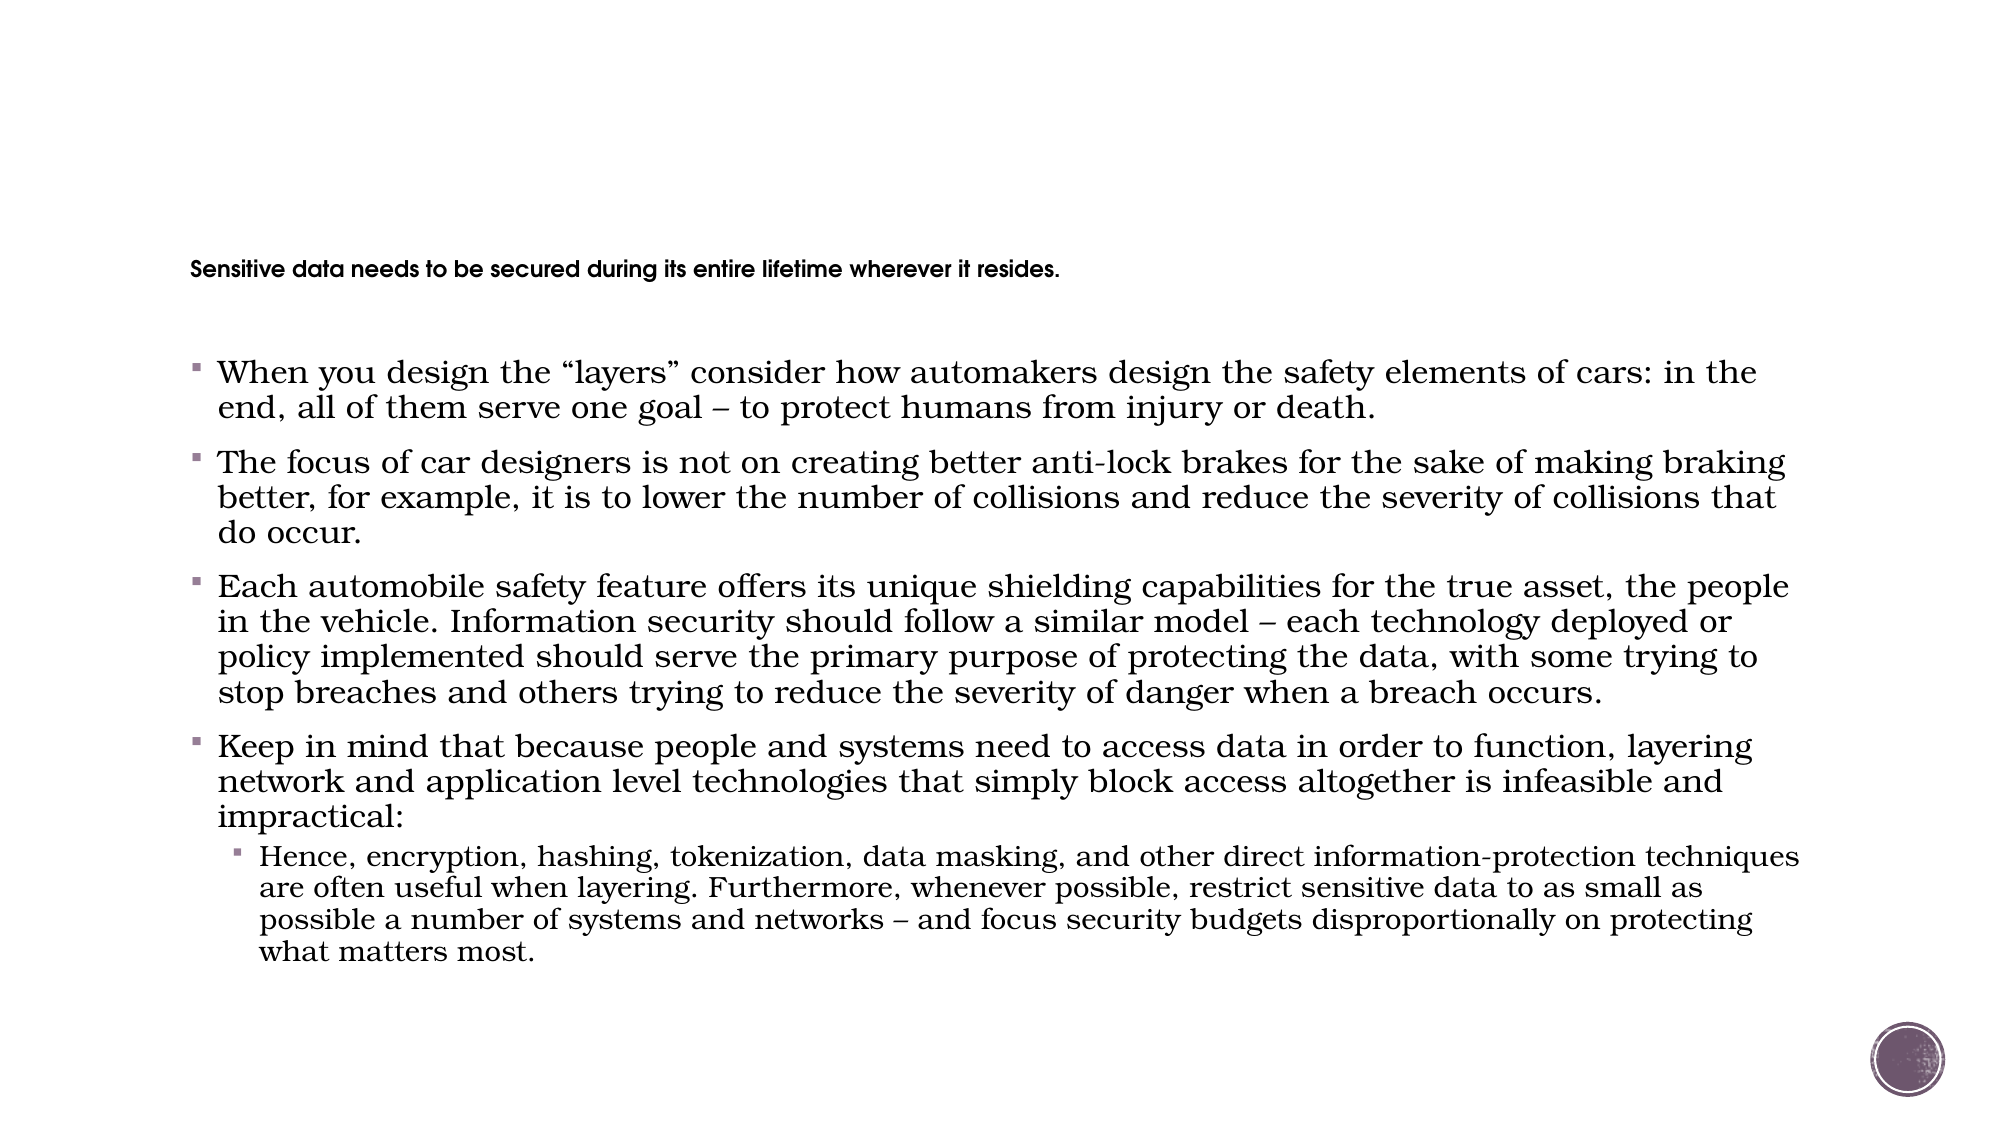

# Sensitive data needs to be secured during its entire lifetime wherever it resides.
When you design the “layers” consider how automakers design the safety elements of cars: in the end, all of them serve one goal – to protect humans from injury or death.
The focus of car designers is not on creating better anti-lock brakes for the sake of making braking better, for example, it is to lower the number of collisions and reduce the severity of collisions that do occur.
Each automobile safety feature offers its unique shielding capabilities for the true asset, the people in the vehicle. Information security should follow a similar model – each technology deployed or policy implemented should serve the primary purpose of protecting the data, with some trying to stop breaches and others trying to reduce the severity of danger when a breach occurs.
Keep in mind that because people and systems need to access data in order to function, layering network and application level technologies that simply block access altogether is infeasible and impractical:
Hence, encryption, hashing, tokenization, data masking, and other direct information-protection techniques are often useful when layering. Furthermore, whenever possible, restrict sensitive data to as small as possible a number of systems and networks – and focus security budgets disproportionally on protecting what matters most.